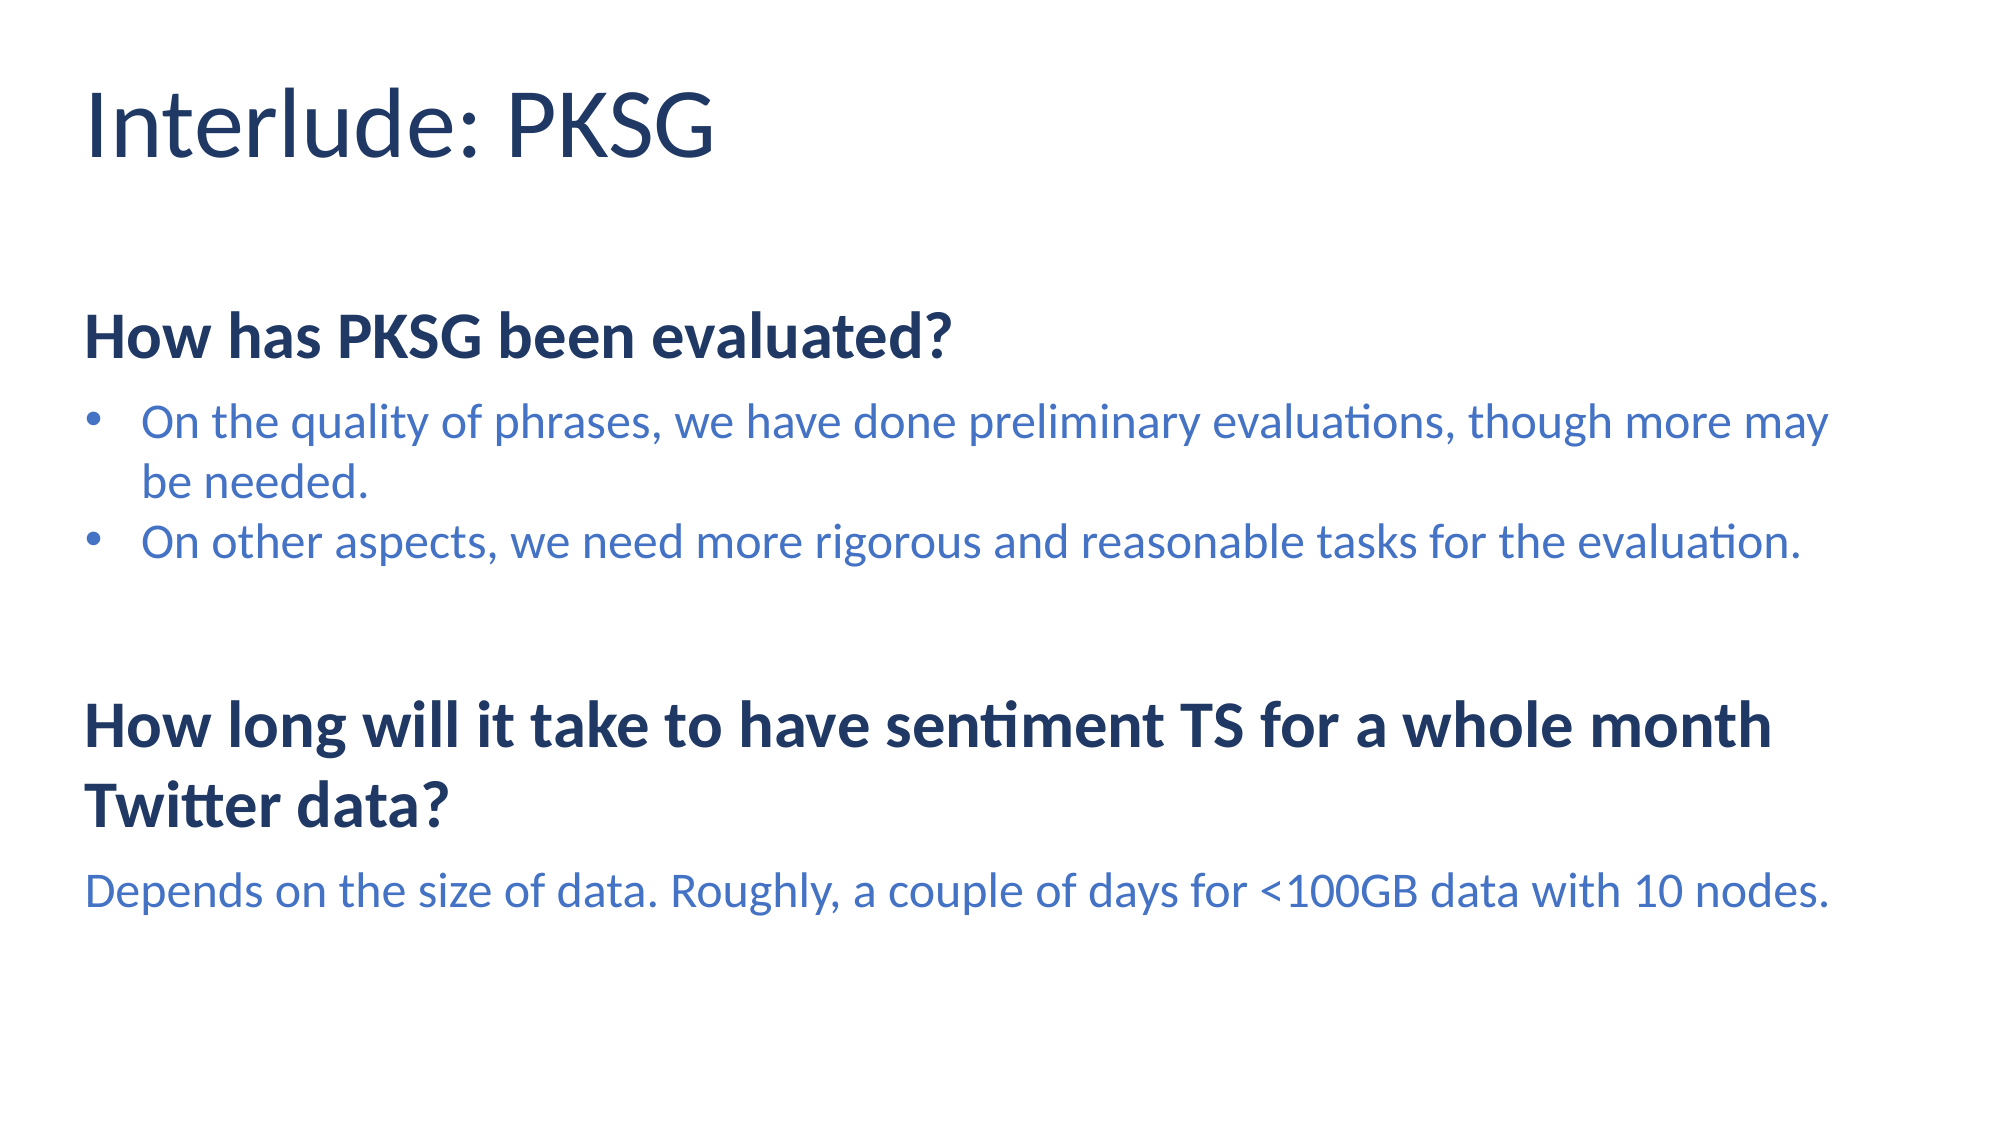

Interlude: PKSG
How has PKSG been evaluated?
On the quality of phrases, we have done preliminary evaluations, though more may be needed.
On other aspects, we need more rigorous and reasonable tasks for the evaluation.
How long will it take to have sentiment TS for a whole month Twitter data?
Depends on the size of data. Roughly, a couple of days for <100GB data with 10 nodes.